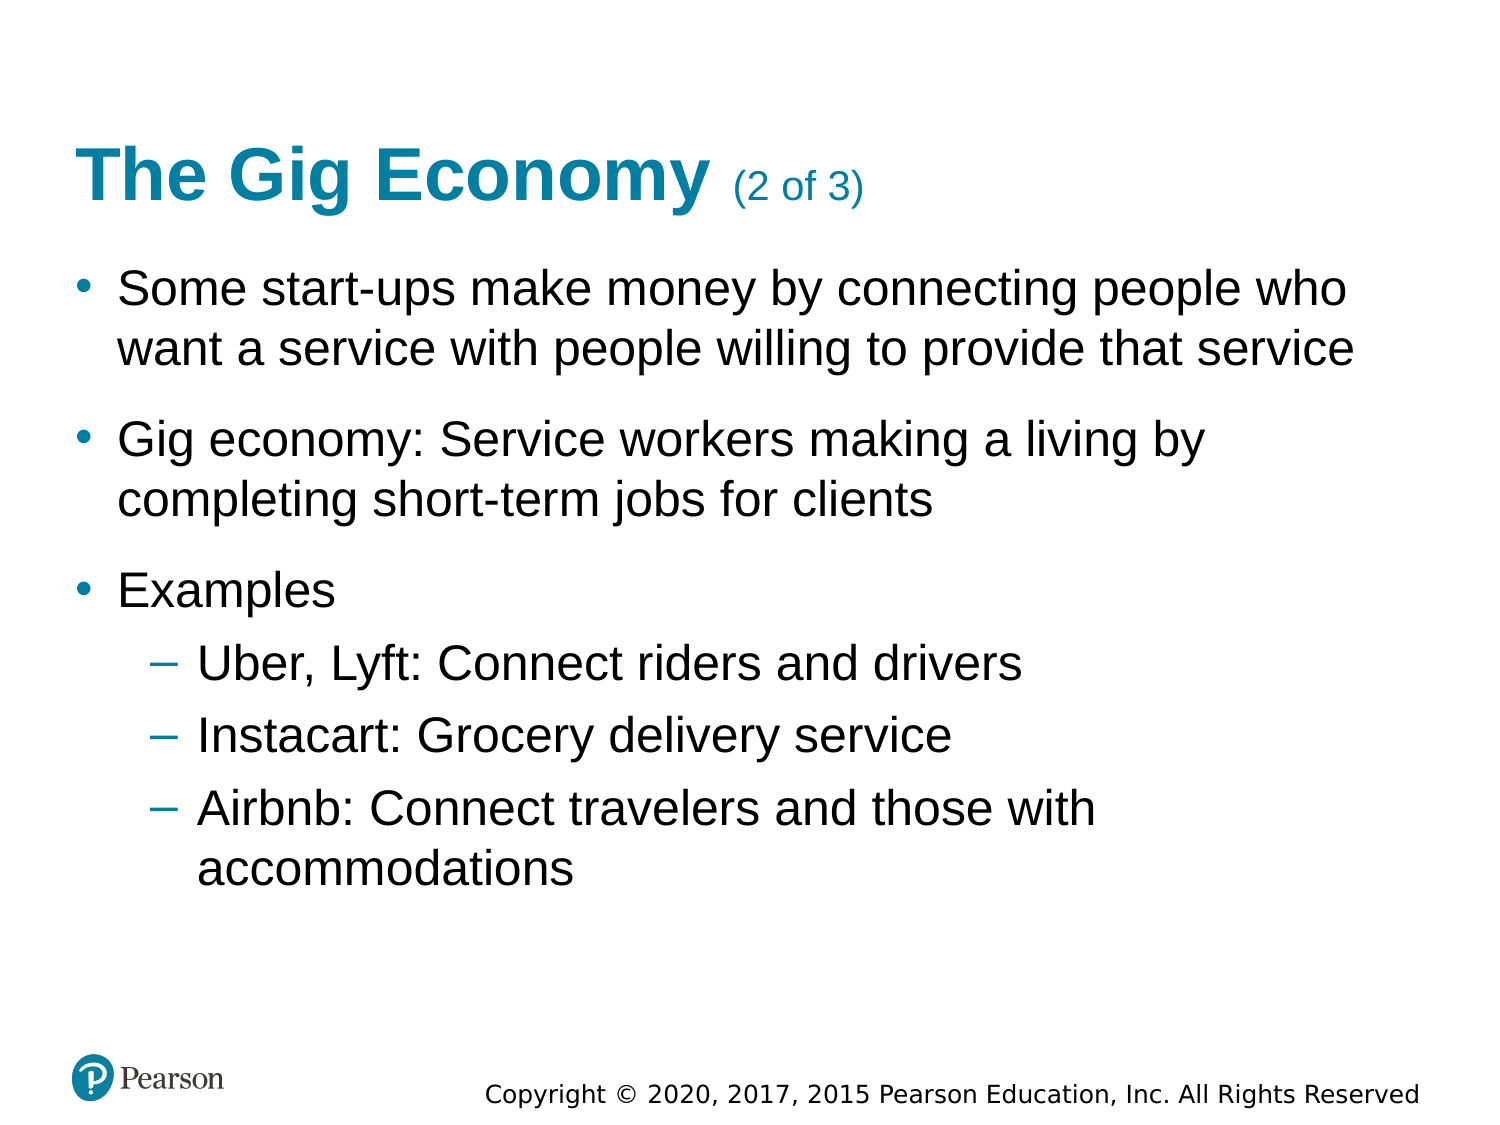

# The Gig Economy (2 of 3)
Some start-ups make money by connecting people who want a service with people willing to provide that service
Gig economy: Service workers making a living by completing short-term jobs for clients
Examples
Uber, Lyft: Connect riders and drivers
Instacart: Grocery delivery service
Airbnb: Connect travelers and those with accommodations